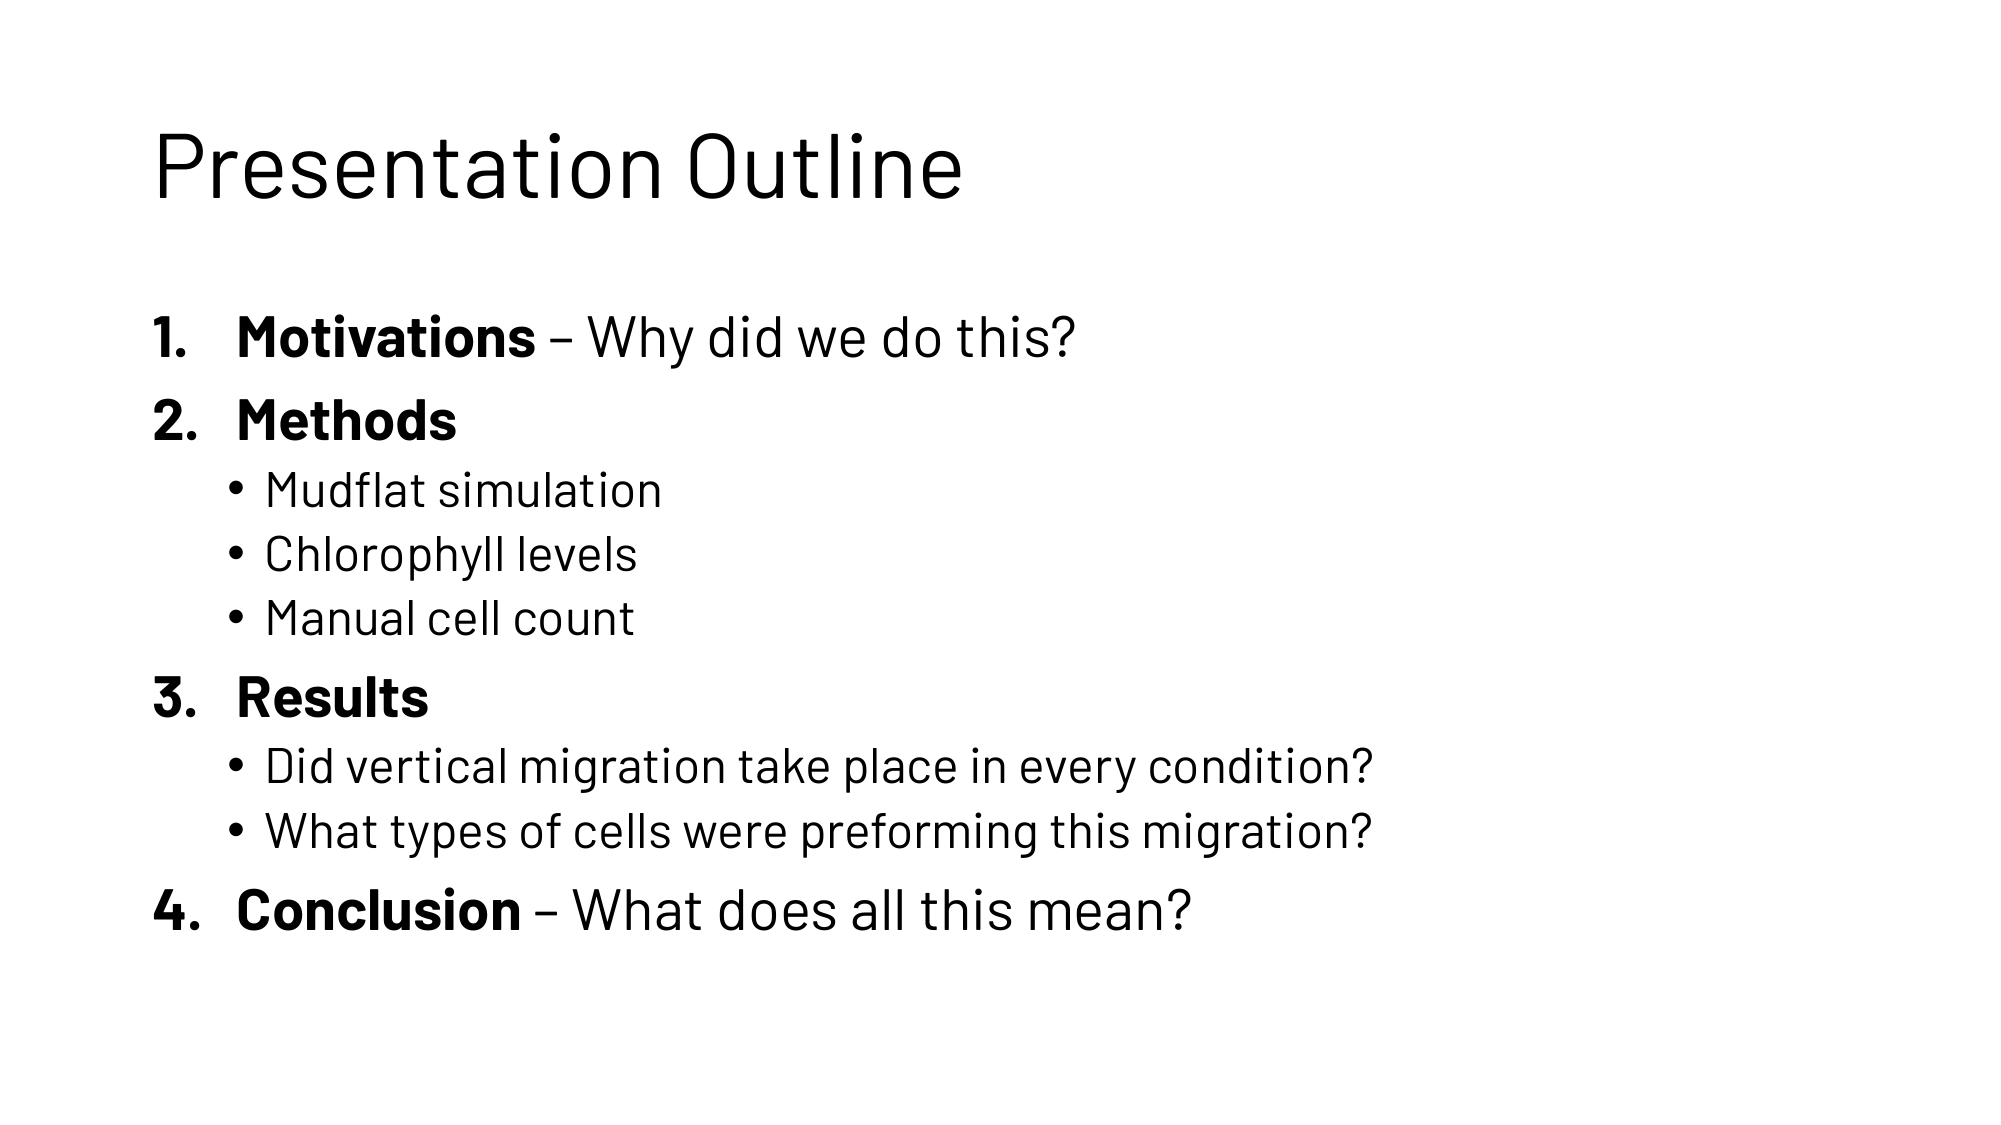

# Presentation Outline
Motivations – Why did we do this?
Methods
Mudflat simulation
Chlorophyll levels
Manual cell count
Results
Did vertical migration take place in every condition?
What types of cells were preforming this migration?
Conclusion – What does all this mean?